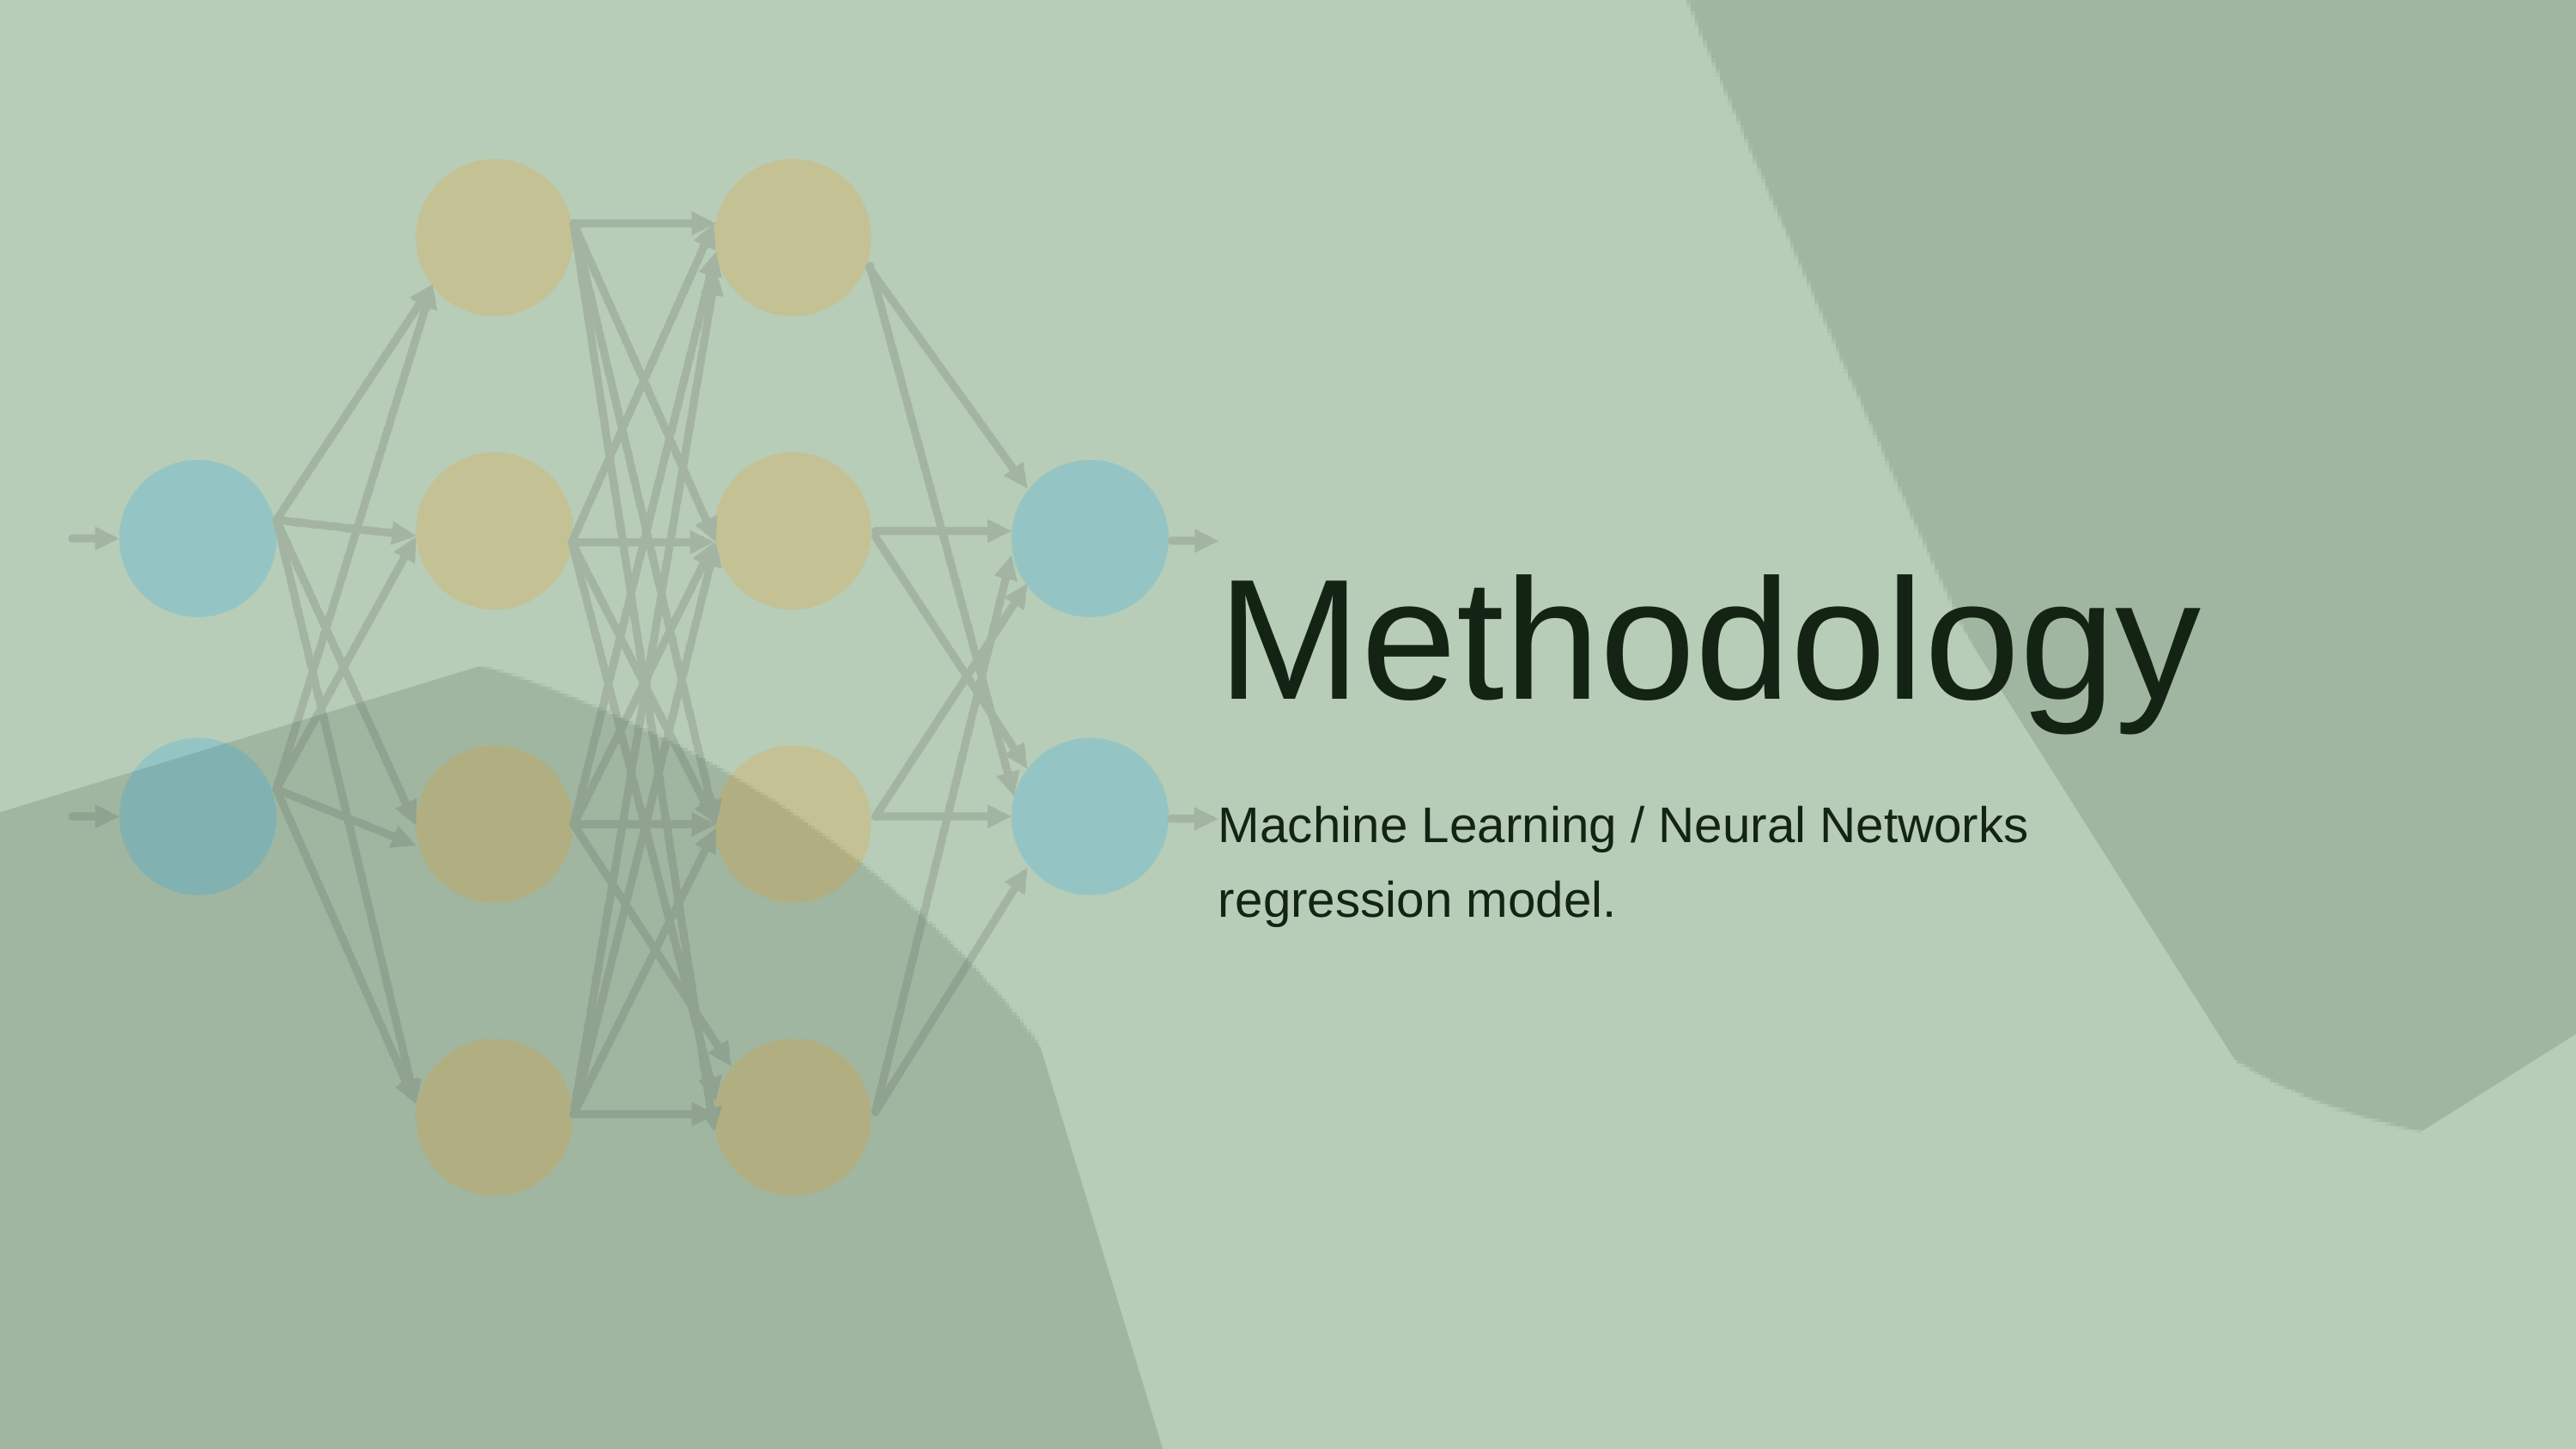

Methodology
Machine Learning / Neural Networks
regression model.